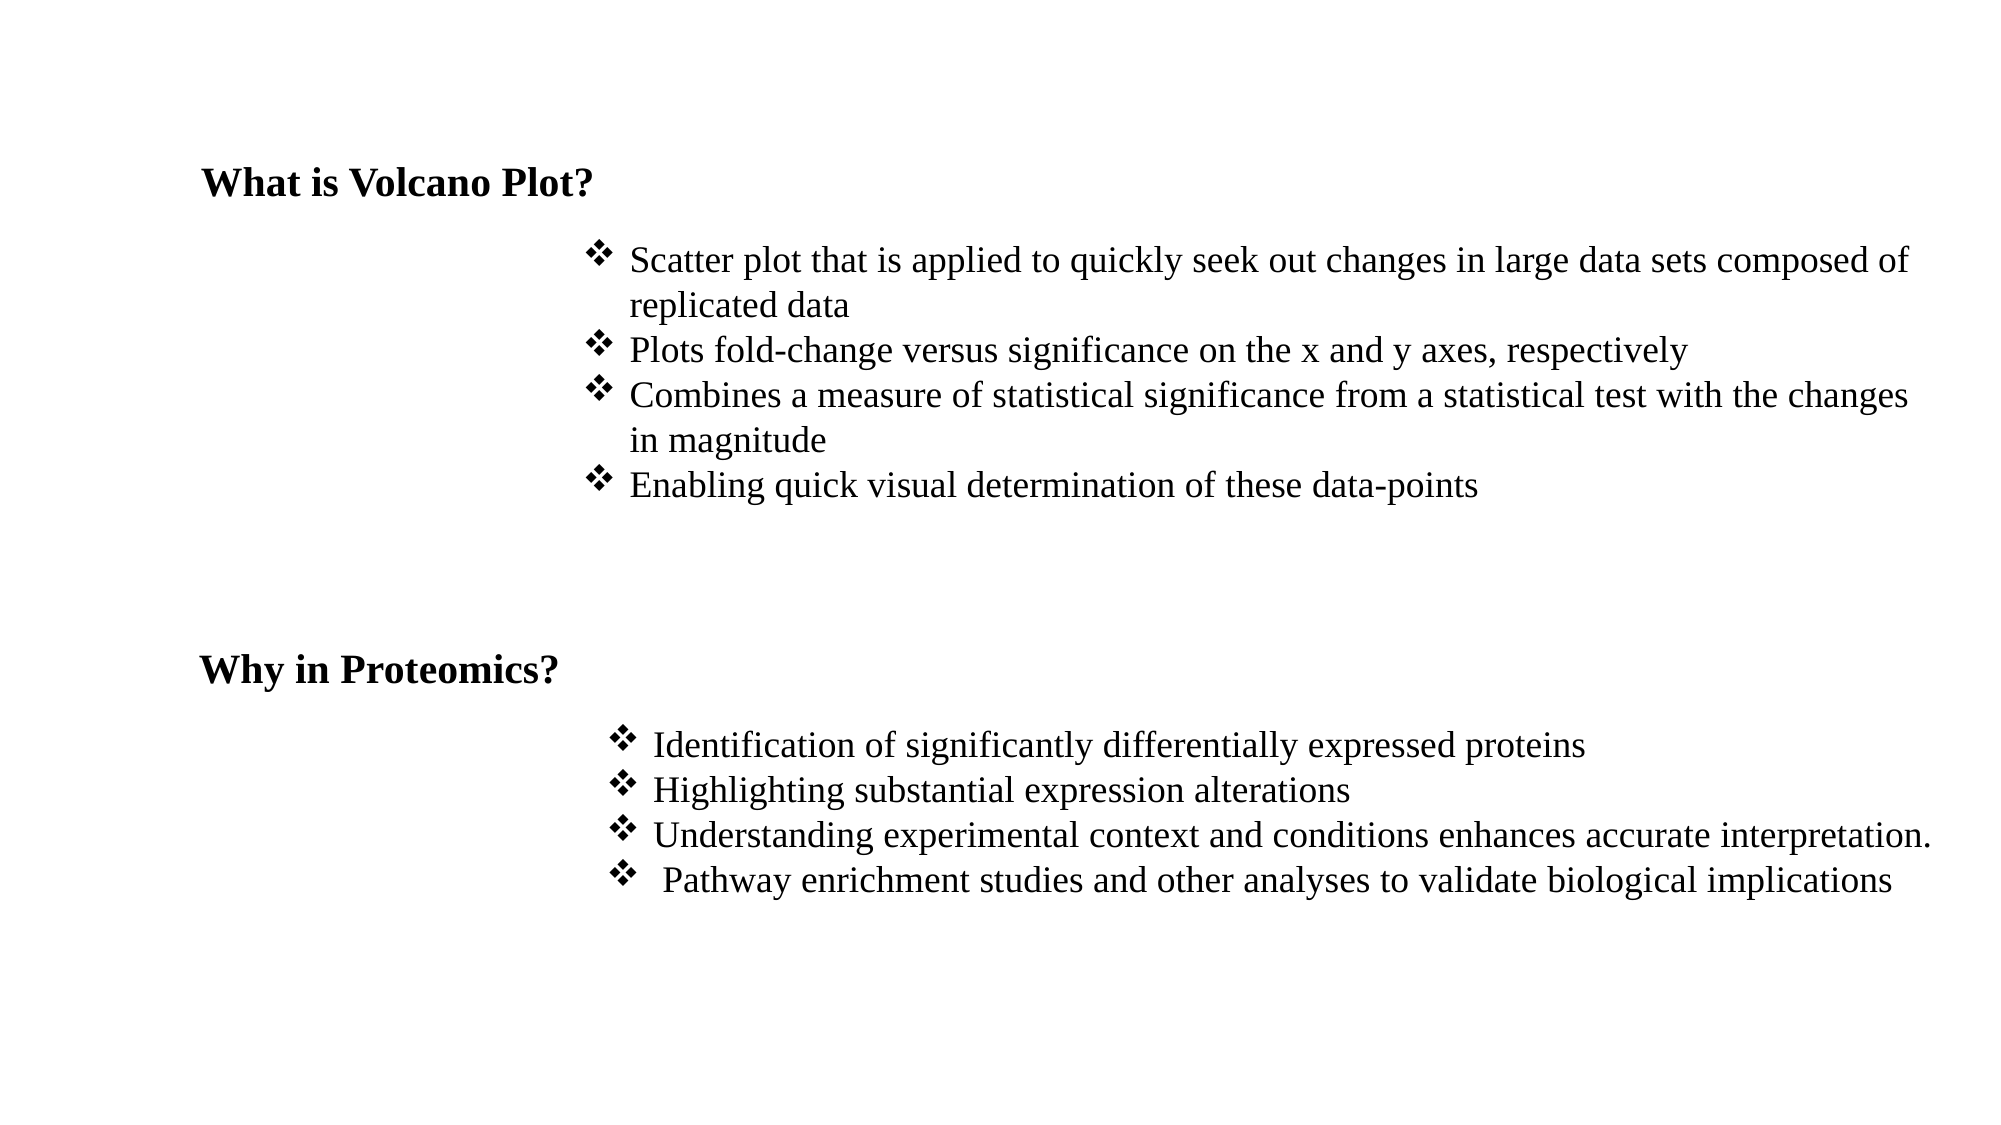

What is Volcano Plot?
Scatter plot that is applied to quickly seek out changes in large data sets composed of replicated data
Plots fold-change versus significance on the x and y axes, respectively
Combines a measure of statistical significance from a statistical test with the changes in magnitude
Enabling quick visual determination of these data-points

Why in Proteomics?
Identification of significantly differentially expressed proteins
Highlighting substantial expression alterations
Understanding experimental context and conditions enhances accurate interpretation.
 Pathway enrichment studies and other analyses to validate biological implications